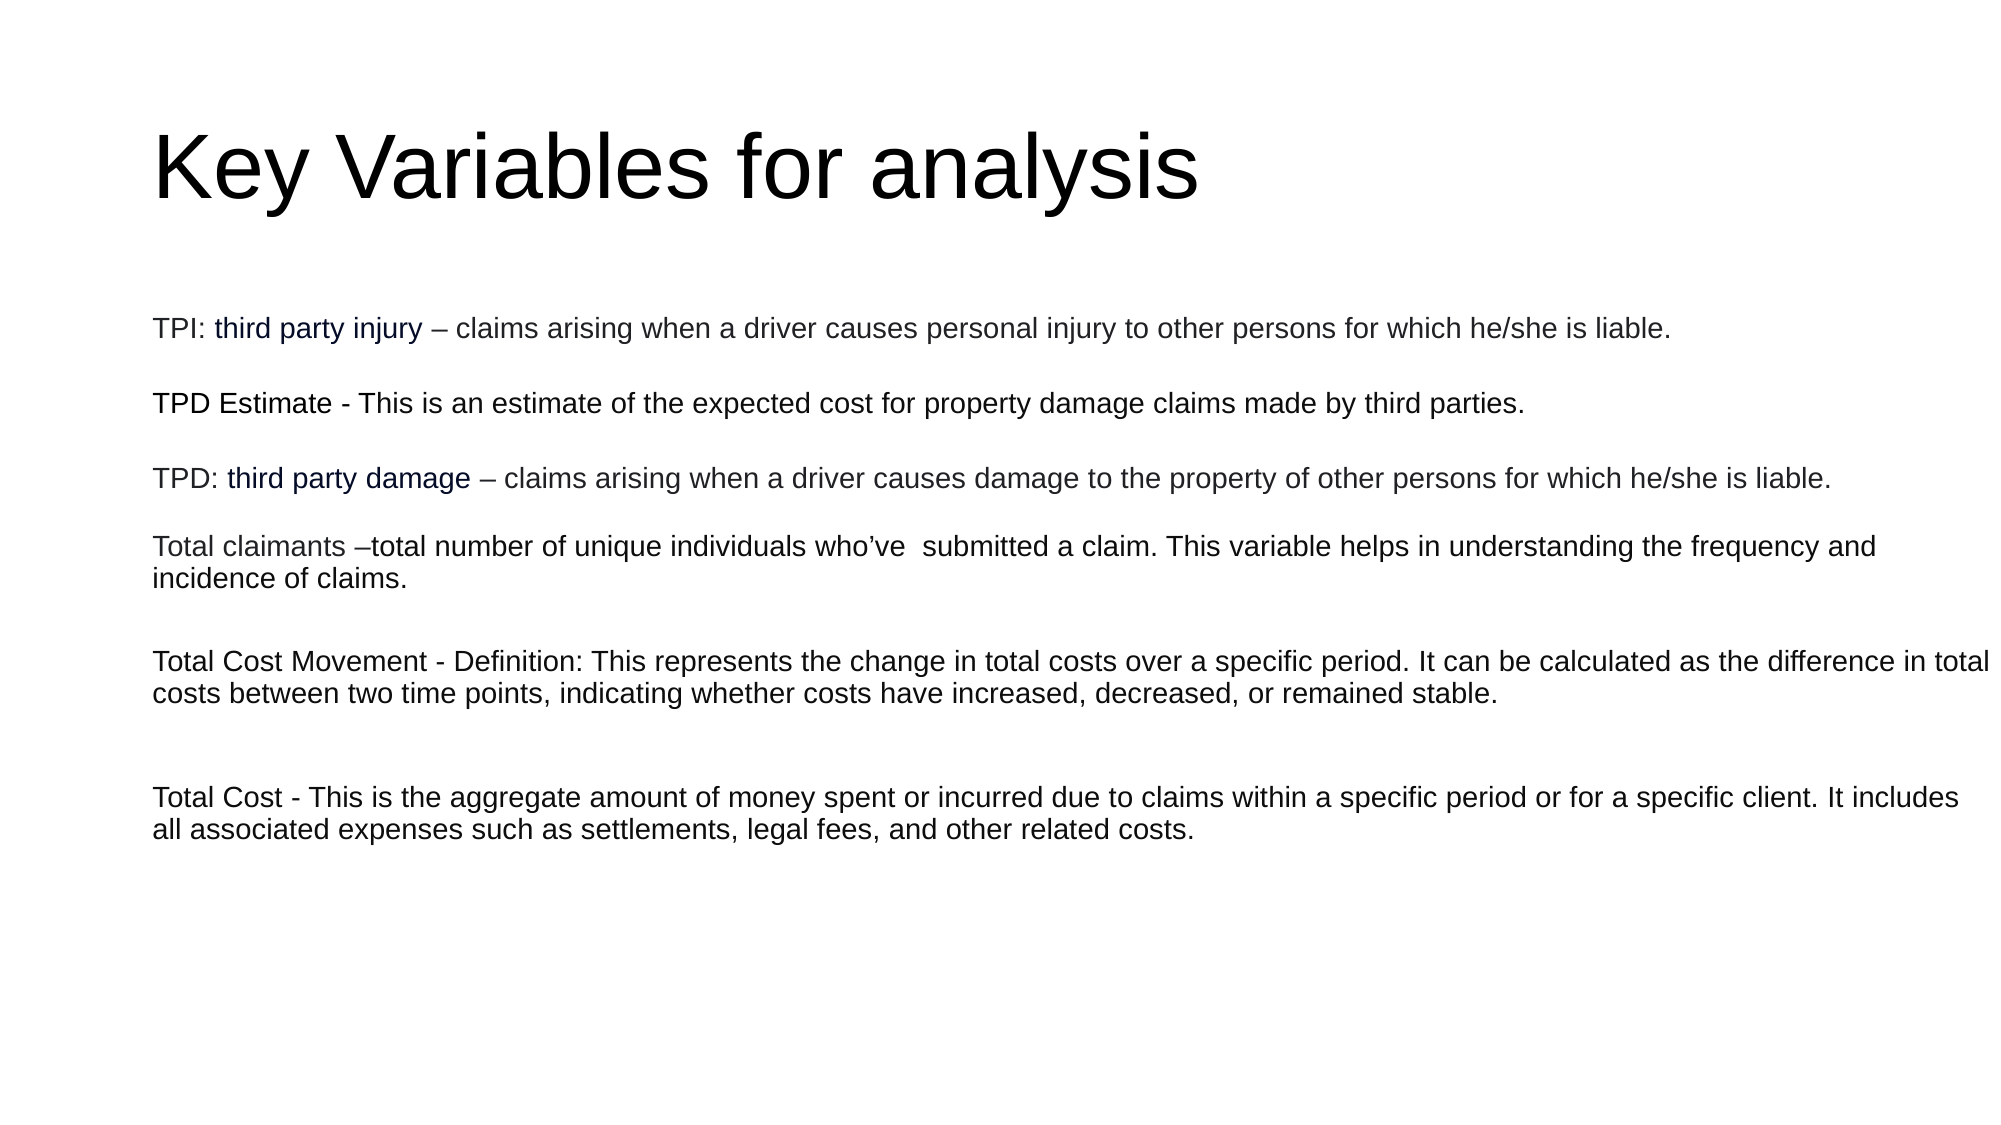

# Key Variables for analysis
TPI: third party injury – claims arising when a driver causes personal injury to other persons for which he/she is liable.
TPD Estimate - This is an estimate of the expected cost for property damage claims made by third parties.
TPD: third party damage – claims arising when a driver causes damage to the property of other persons for which he/she is liable.
Total claimants –total number of unique individuals who’ve  submitted a claim. This variable helps in understanding the frequency and incidence of claims.
Total Cost Movement - Definition: This represents the change in total costs over a specific period. It can be calculated as the difference in total costs between two time points, indicating whether costs have increased, decreased, or remained stable.

Total Cost - This is the aggregate amount of money spent or incurred due to claims within a specific period or for a specific client. It includes all associated expenses such as settlements, legal fees, and other related costs.